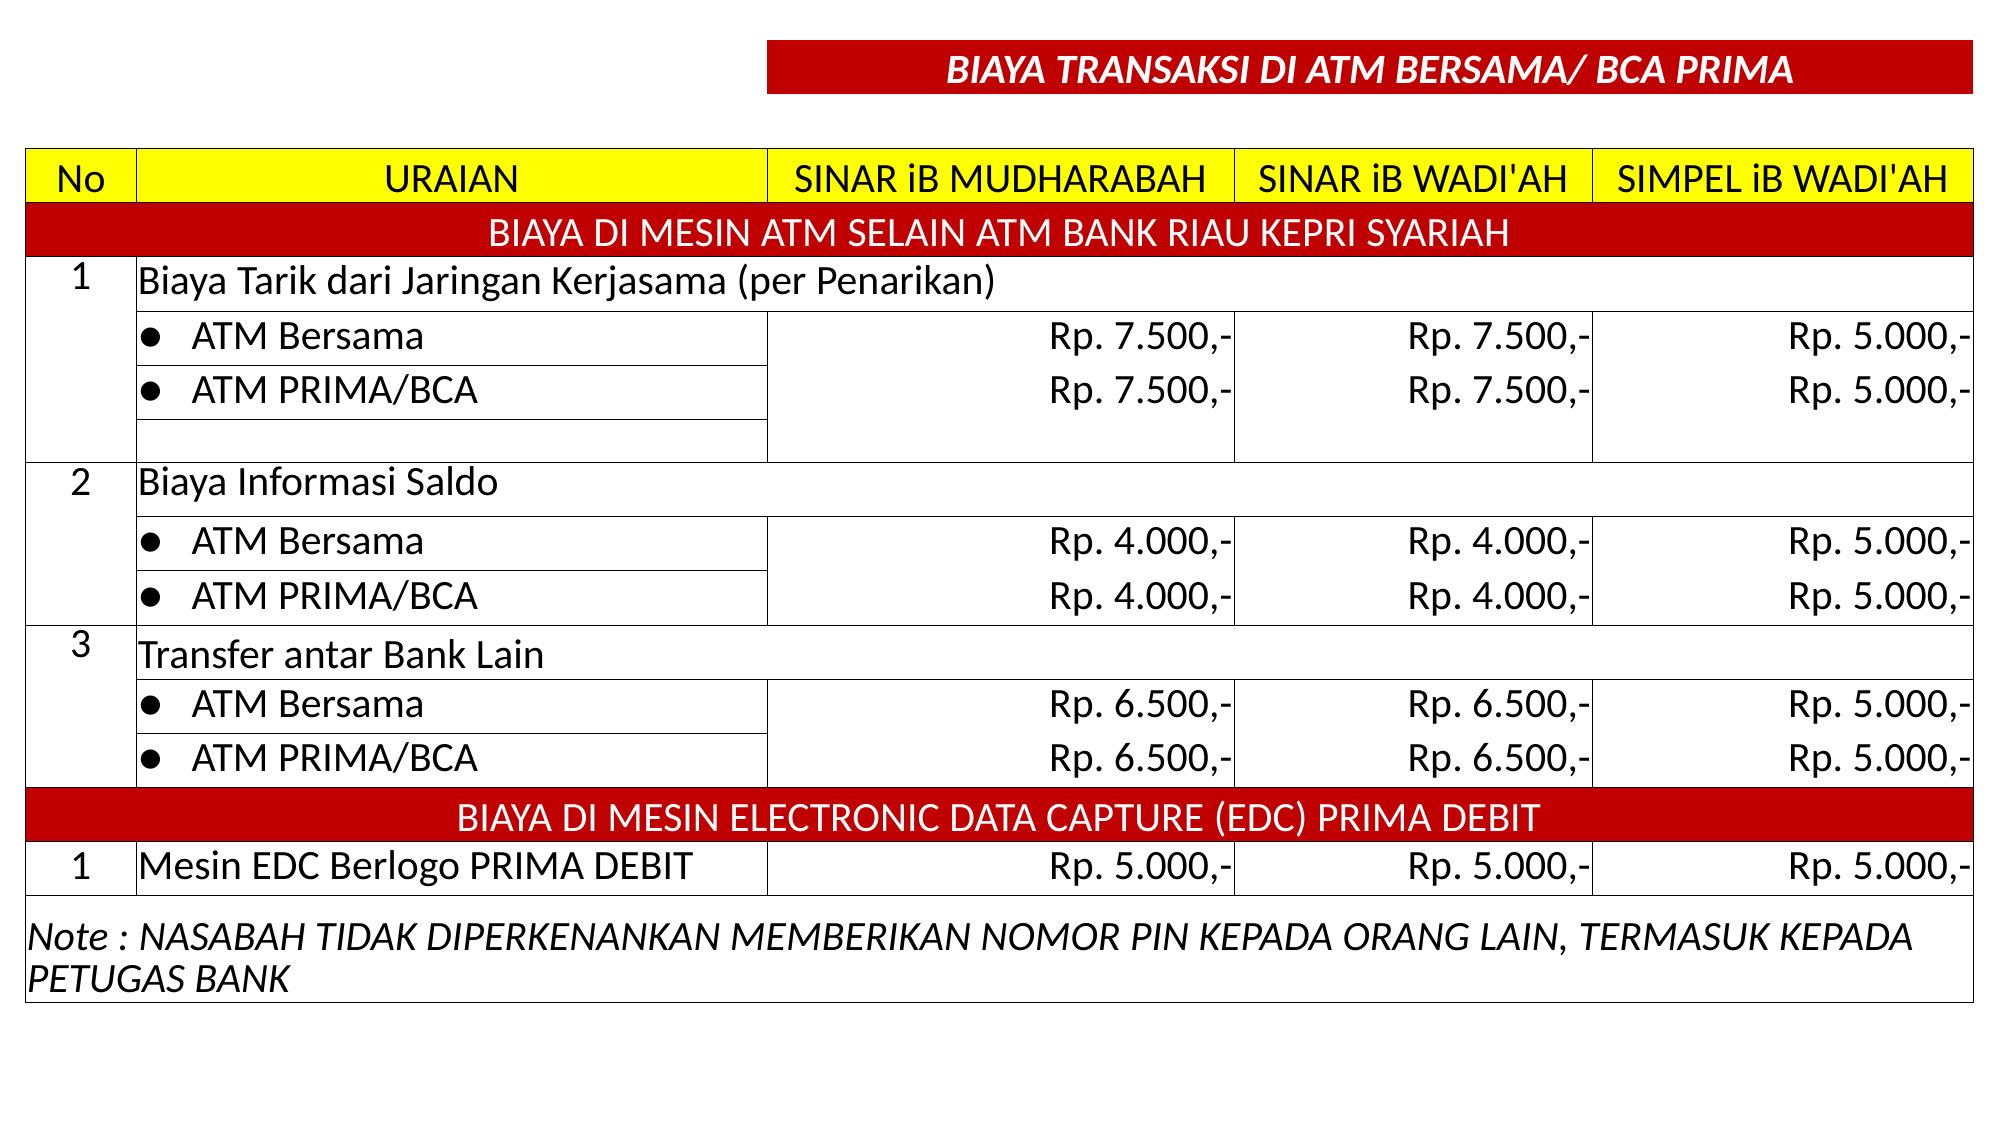

|  |  | BIAYA TRANSAKSI DI ATM BERSAMA/ BCA PRIMA |  |  |
| --- | --- | --- | --- | --- |
|  |  |  |  |  |
| No | URAIAN | SINAR iB MUDHARABAH | SINAR iB WADI'AH | SIMPEL iB WADI'AH |
| BIAYA DI MESIN ATM SELAIN ATM BANK RIAU KEPRI SYARIAH |  |  |  |  |
| 1 | Biaya Tarik dari Jaringan Kerjasama (per Penarikan) |  |  |  |
|  | ● ATM Bersama | Rp. 7.500,- | Rp. 7.500,- | Rp. 5.000,- |
|  | ● ATM PRIMA/BCA | Rp. 7.500,- | Rp. 7.500,- | Rp. 5.000,- |
|  |  |  |  |  |
| 2 | Biaya Informasi Saldo |  |  |  |
|  | ● ATM Bersama | Rp. 4.000,- | Rp. 4.000,- | Rp. 5.000,- |
|  | ● ATM PRIMA/BCA | Rp. 4.000,- | Rp. 4.000,- | Rp. 5.000,- |
| 3 | Transfer antar Bank Lain |  |  |  |
|  | ● ATM Bersama | Rp. 6.500,- | Rp. 6.500,- | Rp. 5.000,- |
|  | ● ATM PRIMA/BCA | Rp. 6.500,- | Rp. 6.500,- | Rp. 5.000,- |
| BIAYA DI MESIN ELECTRONIC DATA CAPTURE (EDC) PRIMA DEBIT |  |  |  |  |
| 1 | Mesin EDC Berlogo PRIMA DEBIT | Rp. 5.000,- | Rp. 5.000,- | Rp. 5.000,- |
| Note : NASABAH TIDAK DIPERKENANKAN MEMBERIKAN NOMOR PIN KEPADA ORANG LAIN, TERMASUK KEPADA PETUGAS BANK |  |  |  |  |